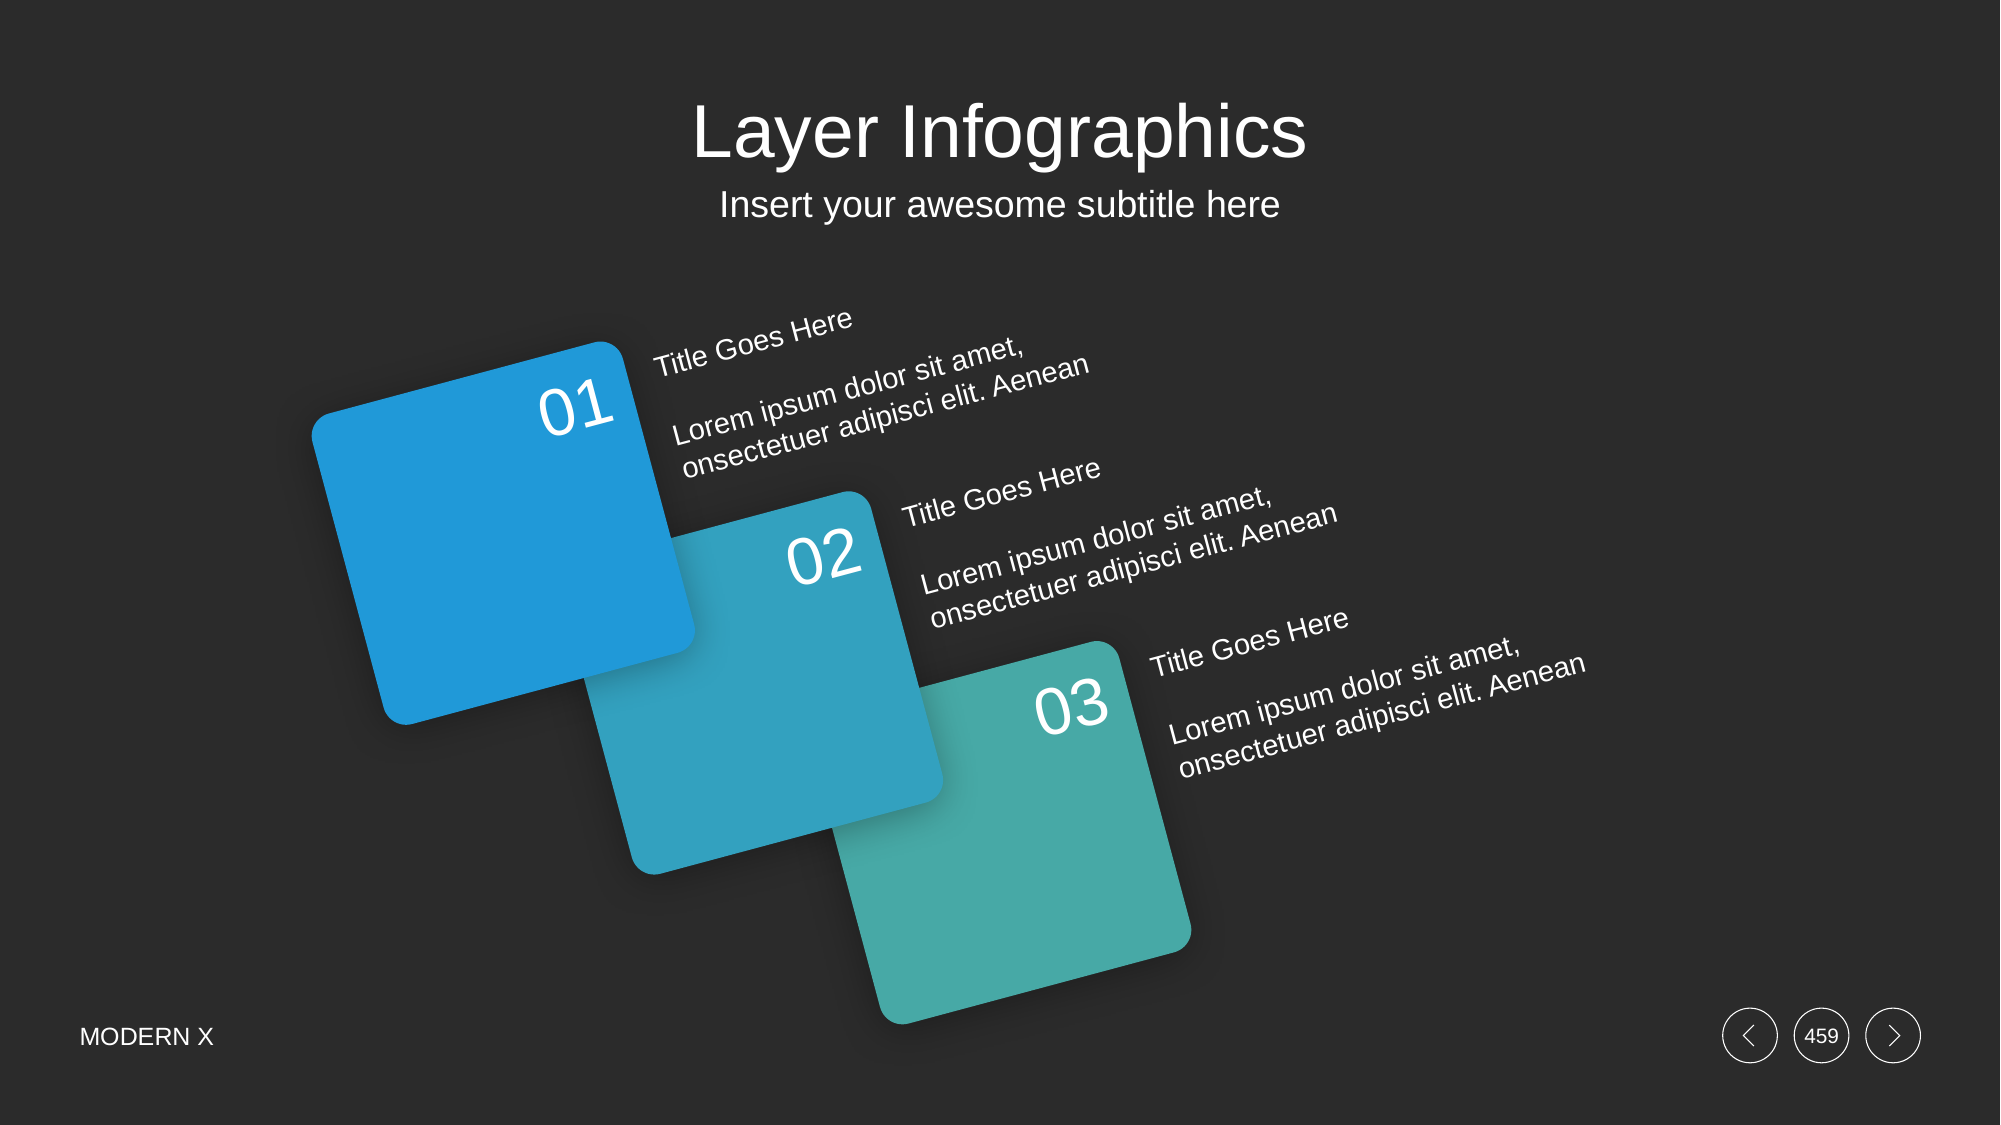

# Layer Infographics
Insert your awesome subtitle here
Title Goes Here
Lorem ipsum dolor sit amet, onsectetuer adipisci elit. Aenean
01
Title Goes Here
Lorem ipsum dolor sit amet, onsectetuer adipisci elit. Aenean
02
Title Goes Here
Lorem ipsum dolor sit amet, onsectetuer adipisci elit. Aenean
03